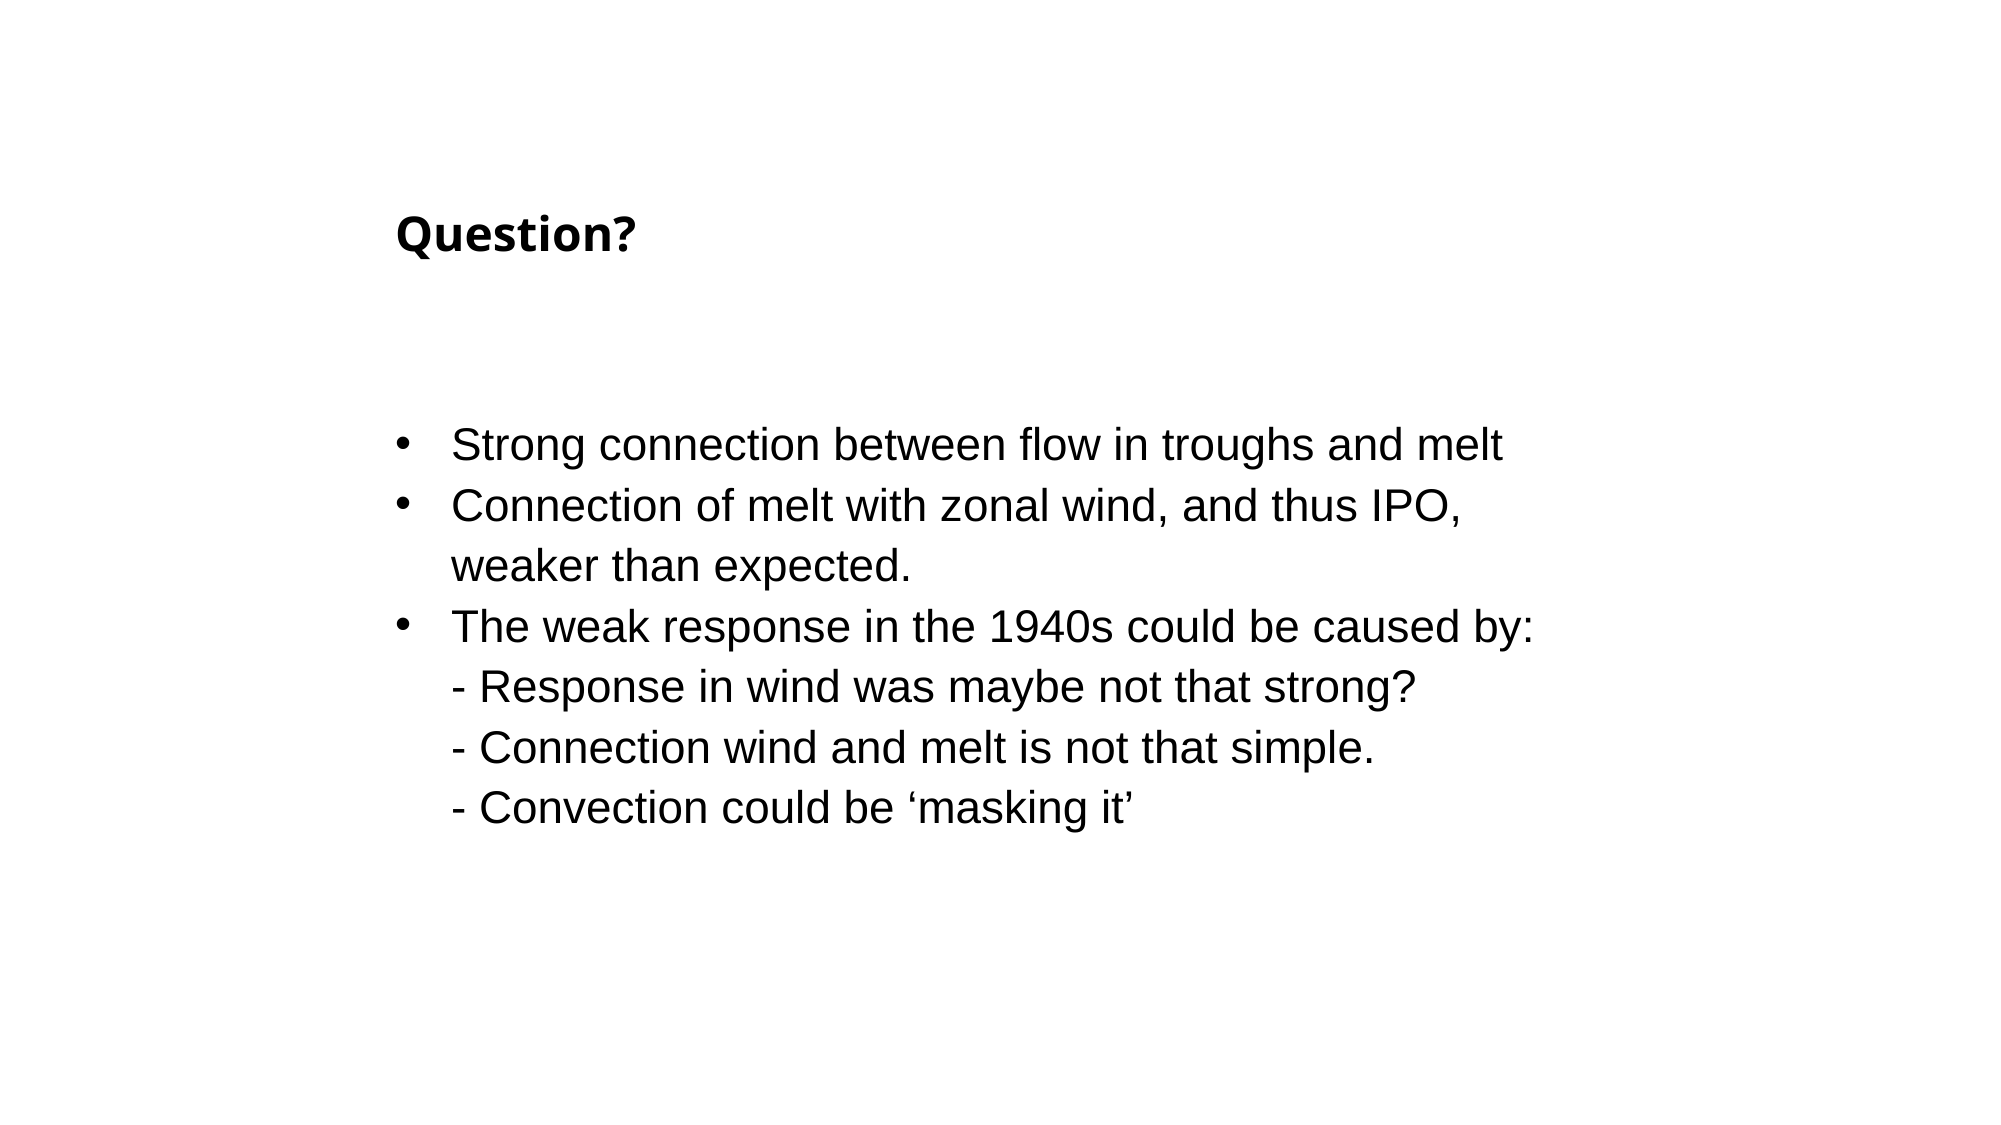

# Question?
Strong connection between flow in troughs and melt
Connection of melt with zonal wind, and thus IPO, weaker than expected.
The weak response in the 1940s could be caused by:
- Response in wind was maybe not that strong?
- Connection wind and melt is not that simple.
- Convection could be ‘masking it’